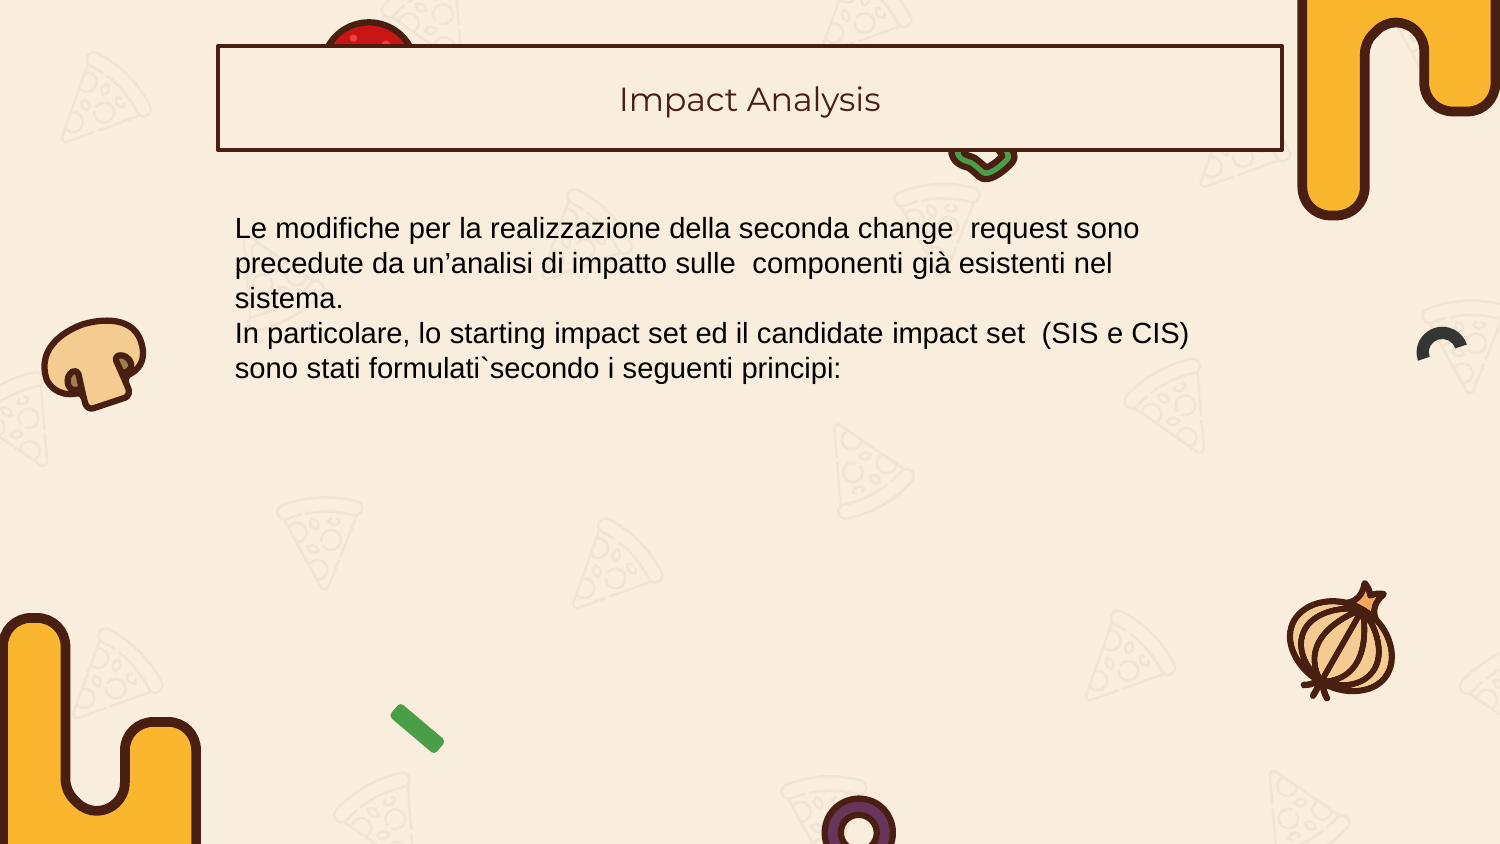

Impact Analysis
Le modifiche per la realizzazione della seconda change  request sono precedute da un’analisi di impatto sulle  componenti già esistenti nel sistema.
In particolare, lo starting impact set ed il candidate impact set  (SIS e CIS) sono stati formulati`secondo i seguenti principi: